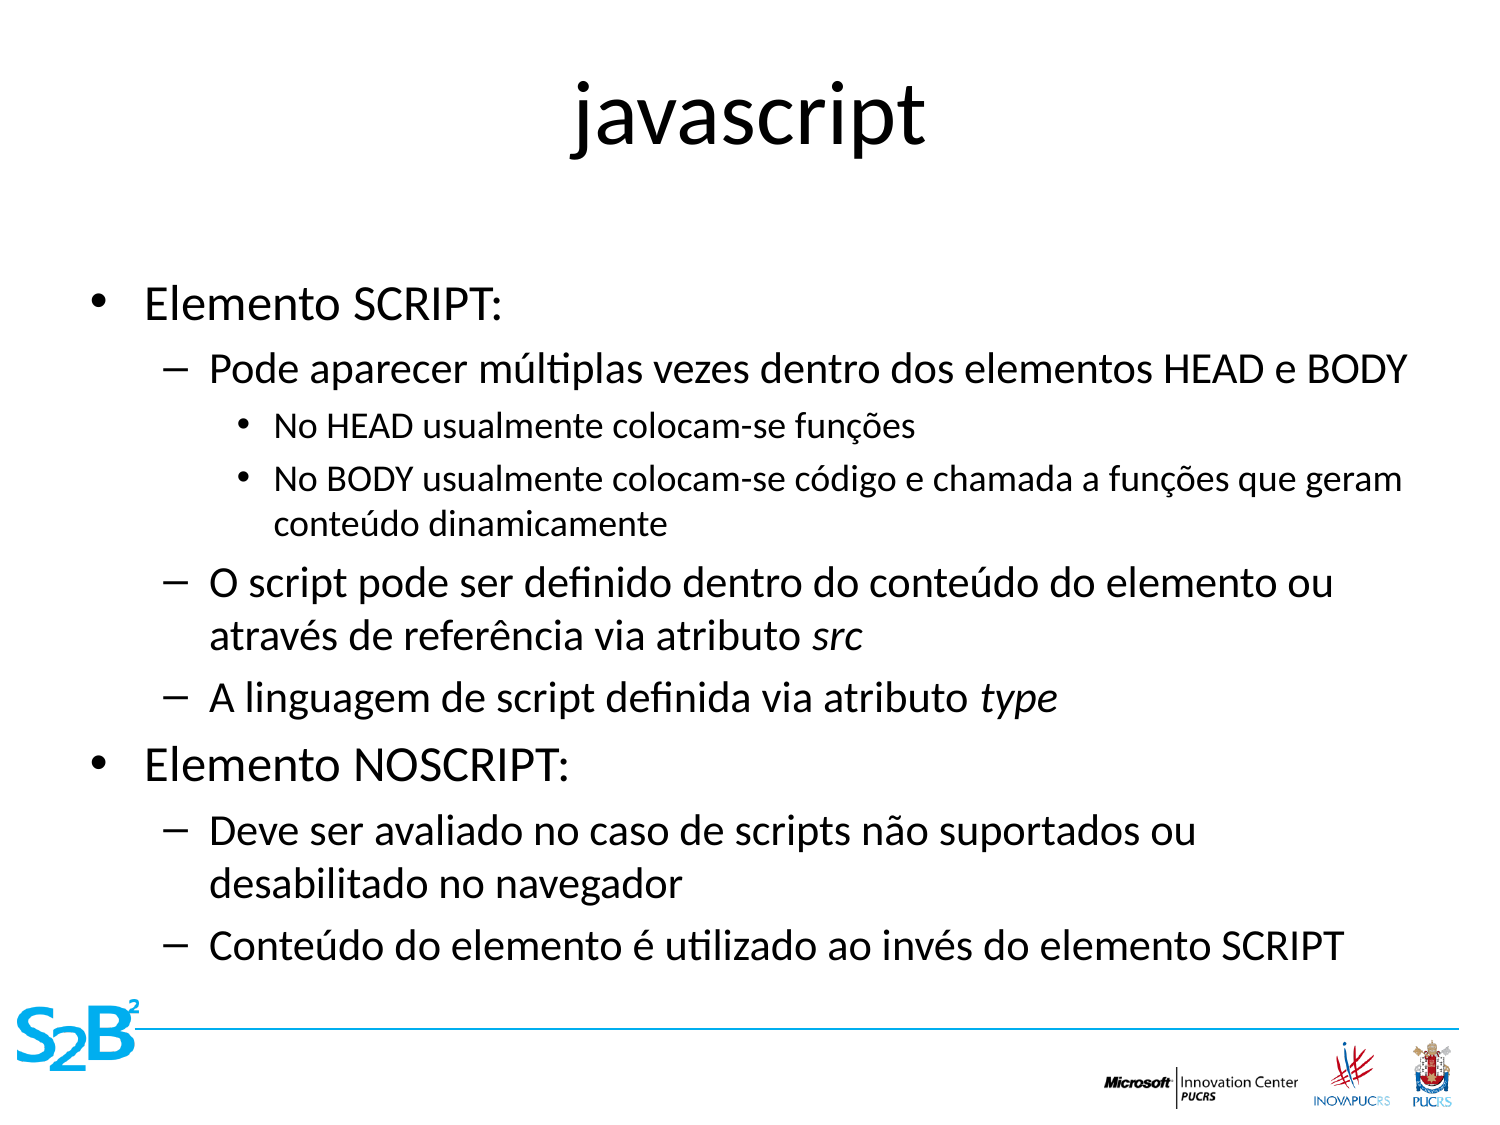

# javascript
Elemento SCRIPT:
Pode aparecer múltiplas vezes dentro dos elementos HEAD e BODY
No HEAD usualmente colocam-se funções
No BODY usualmente colocam-se código e chamada a funções que geram conteúdo dinamicamente
O script pode ser definido dentro do conteúdo do elemento ou através de referência via atributo src
A linguagem de script definida via atributo type
Elemento NOSCRIPT:
Deve ser avaliado no caso de scripts não suportados ou desabilitado no navegador
Conteúdo do elemento é utilizado ao invés do elemento SCRIPT